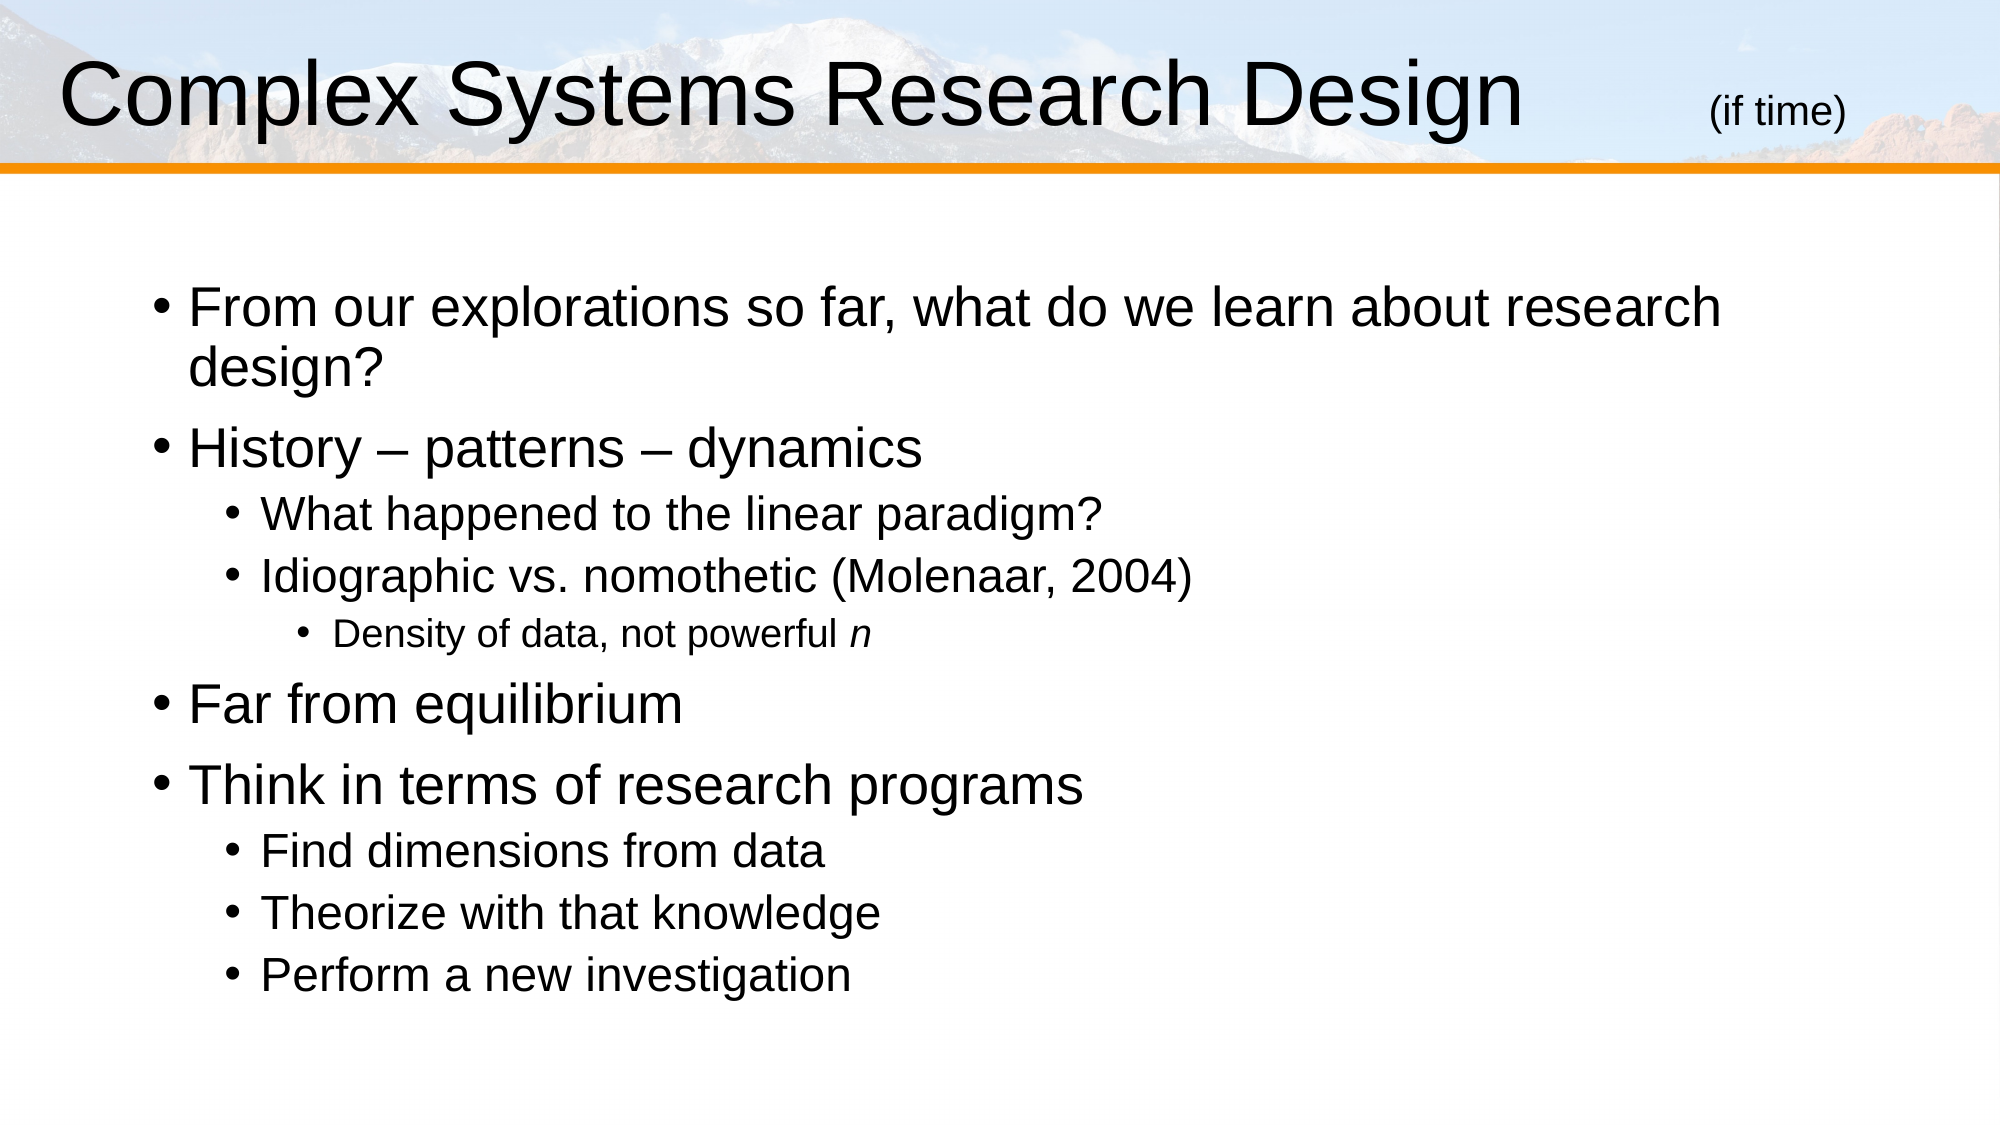

# Complex Systems Research Design		(if time)
From our explorations so far, what do we learn about research design?
History – patterns – dynamics
What happened to the linear paradigm?
Idiographic vs. nomothetic (Molenaar, 2004)
Density of data, not powerful n
Far from equilibrium
Think in terms of research programs
Find dimensions from data
Theorize with that knowledge
Perform a new investigation